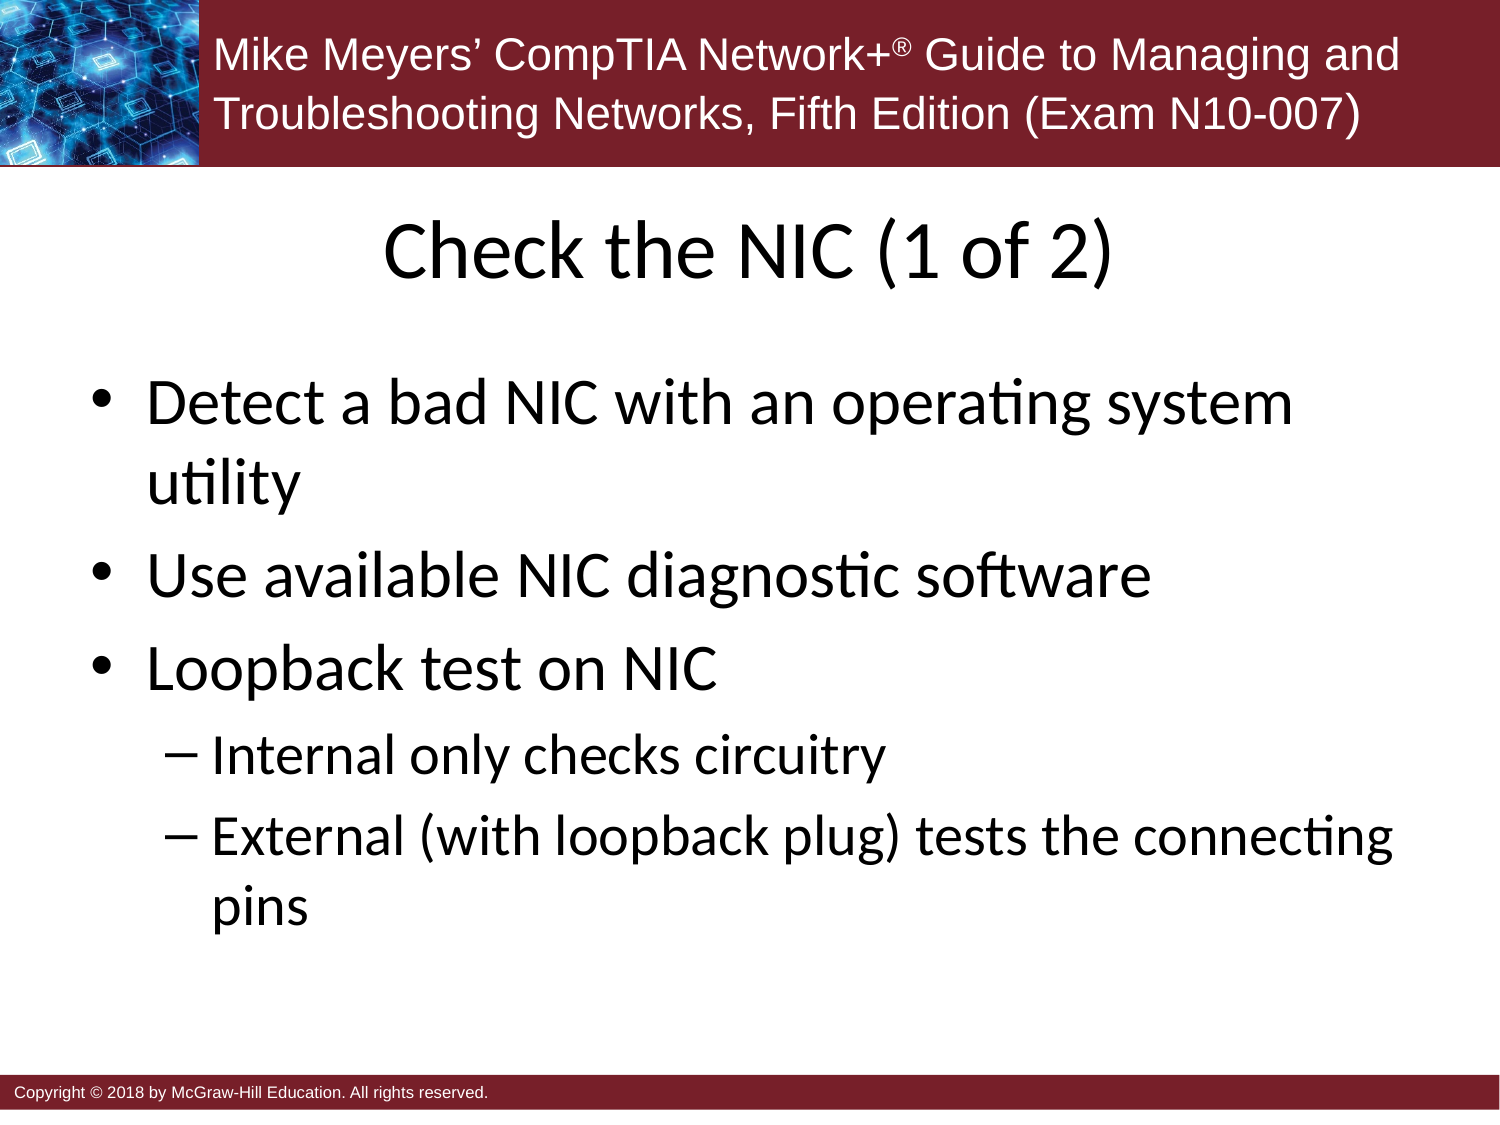

# Check the NIC (1 of 2)
Detect a bad NIC with an operating system utility
Use available NIC diagnostic software
Loopback test on NIC
Internal only checks circuitry
External (with loopback plug) tests the connecting pins